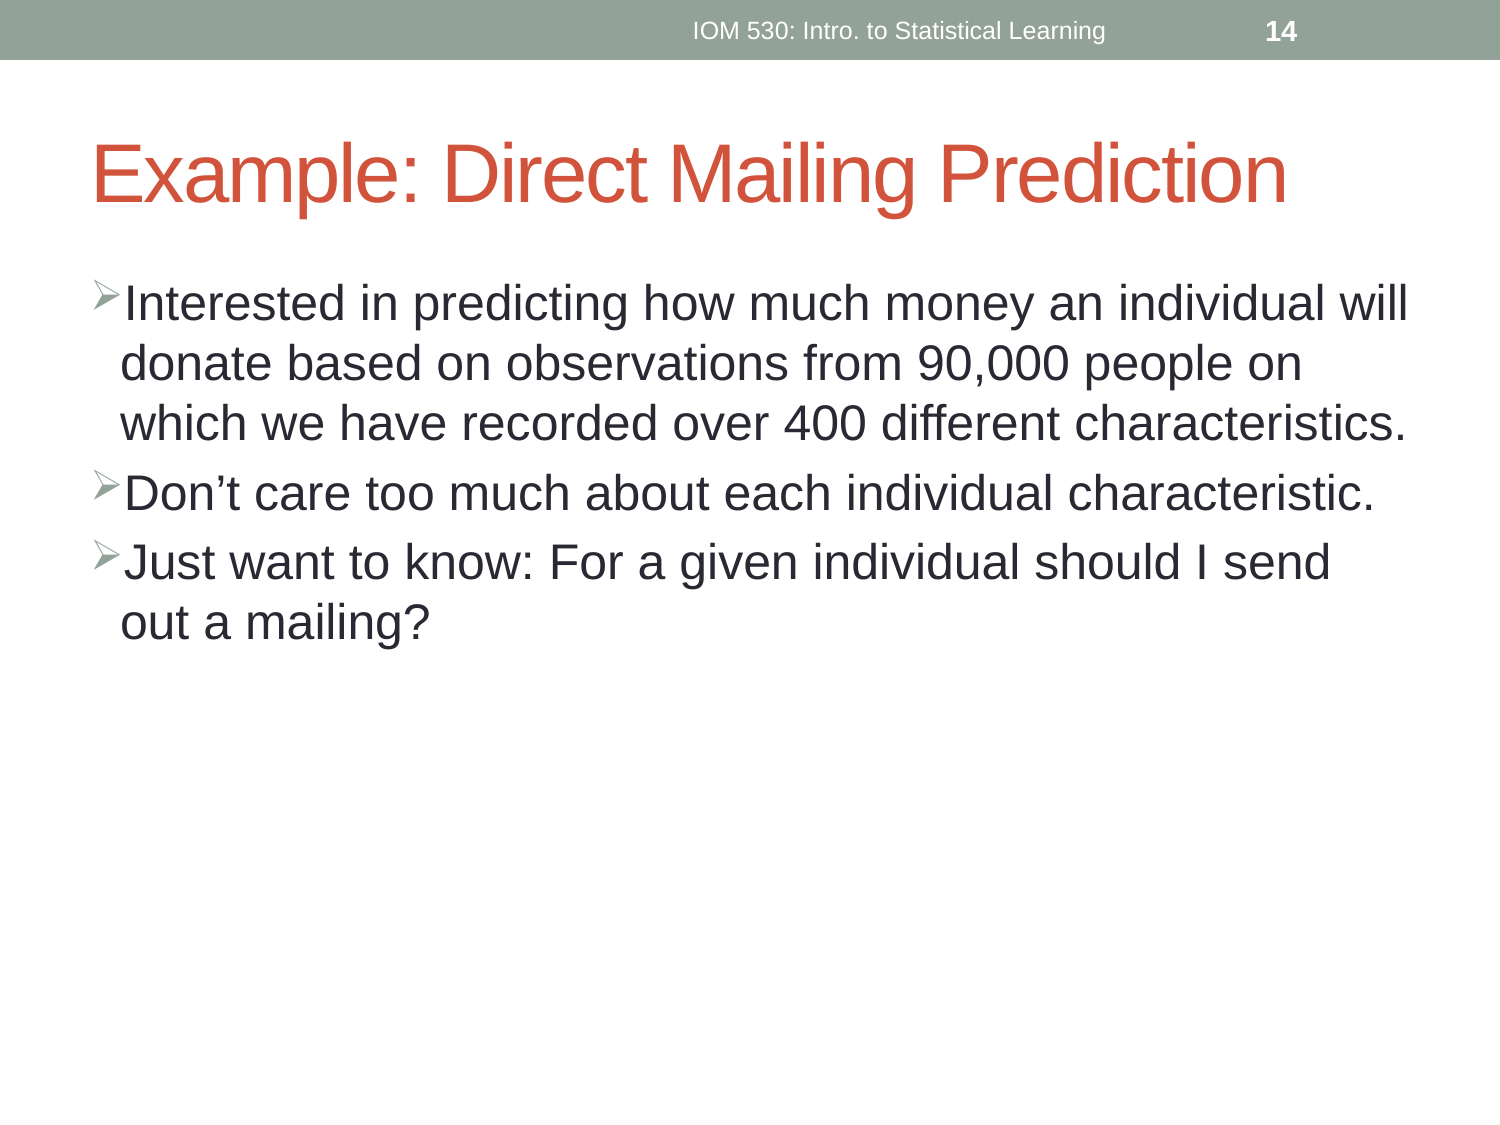

IOM 530: Intro. to Statistical Learning
14
# Example: Direct Mailing Prediction
Interested in predicting how much money an individual will donate based on observations from 90,000 people on which we have recorded over 400 different characteristics.
Don’t care too much about each individual characteristic.
Just want to know: For a given individual should I send out a mailing?